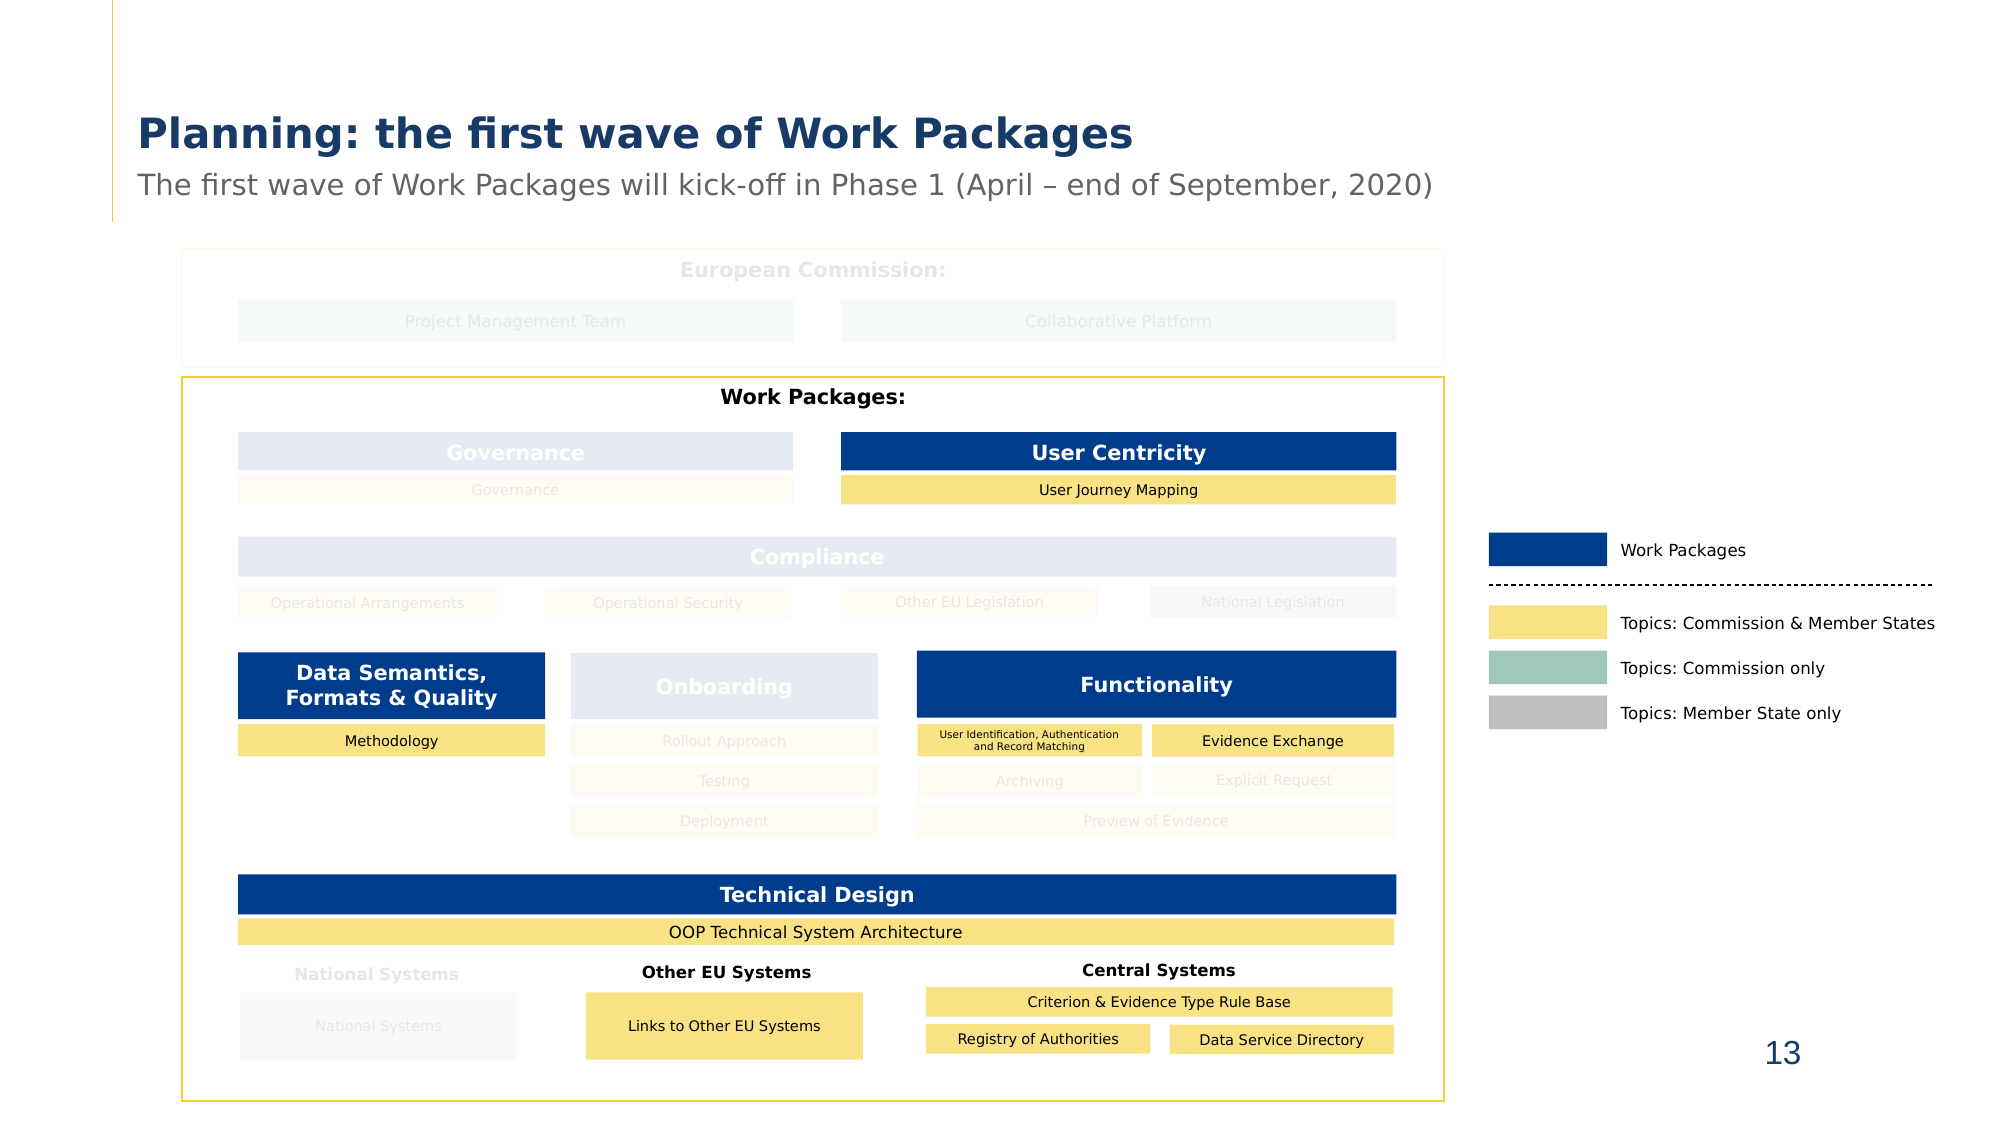

# Planning: the first wave of Work Packages
The first wave of Work Packages will kick-off in Phase 1 (April – end of September, 2020)

European Commission:

Project Management Team
Collaborative Platform
Work Packages:

Governance
User Centricity
Governance
User Journey Mapping

Work Packages

Compliance
National Legislation
Operational Security
Operational Arrangements
Other EU Legislation

Topics: Commission & Member States

Topics: Commission only

Functionality

Data Semantics, Formats & Quality
Onboarding

Topics: Member State only

Methodology
Rollout Approach
User Identification, Authentication and Record Matching
Evidence Exchange
Explicit Request
Testing
Archiving
Preview of Evidence
Deployment

Technical Design
OOP Technical System Architecture
Central Systems
Other EU Systems
National Systems
Criterion & Evidence Type Rule Base
National Systems
Links to Other EU Systems

13
Registry of Authorities
Data Service Directory